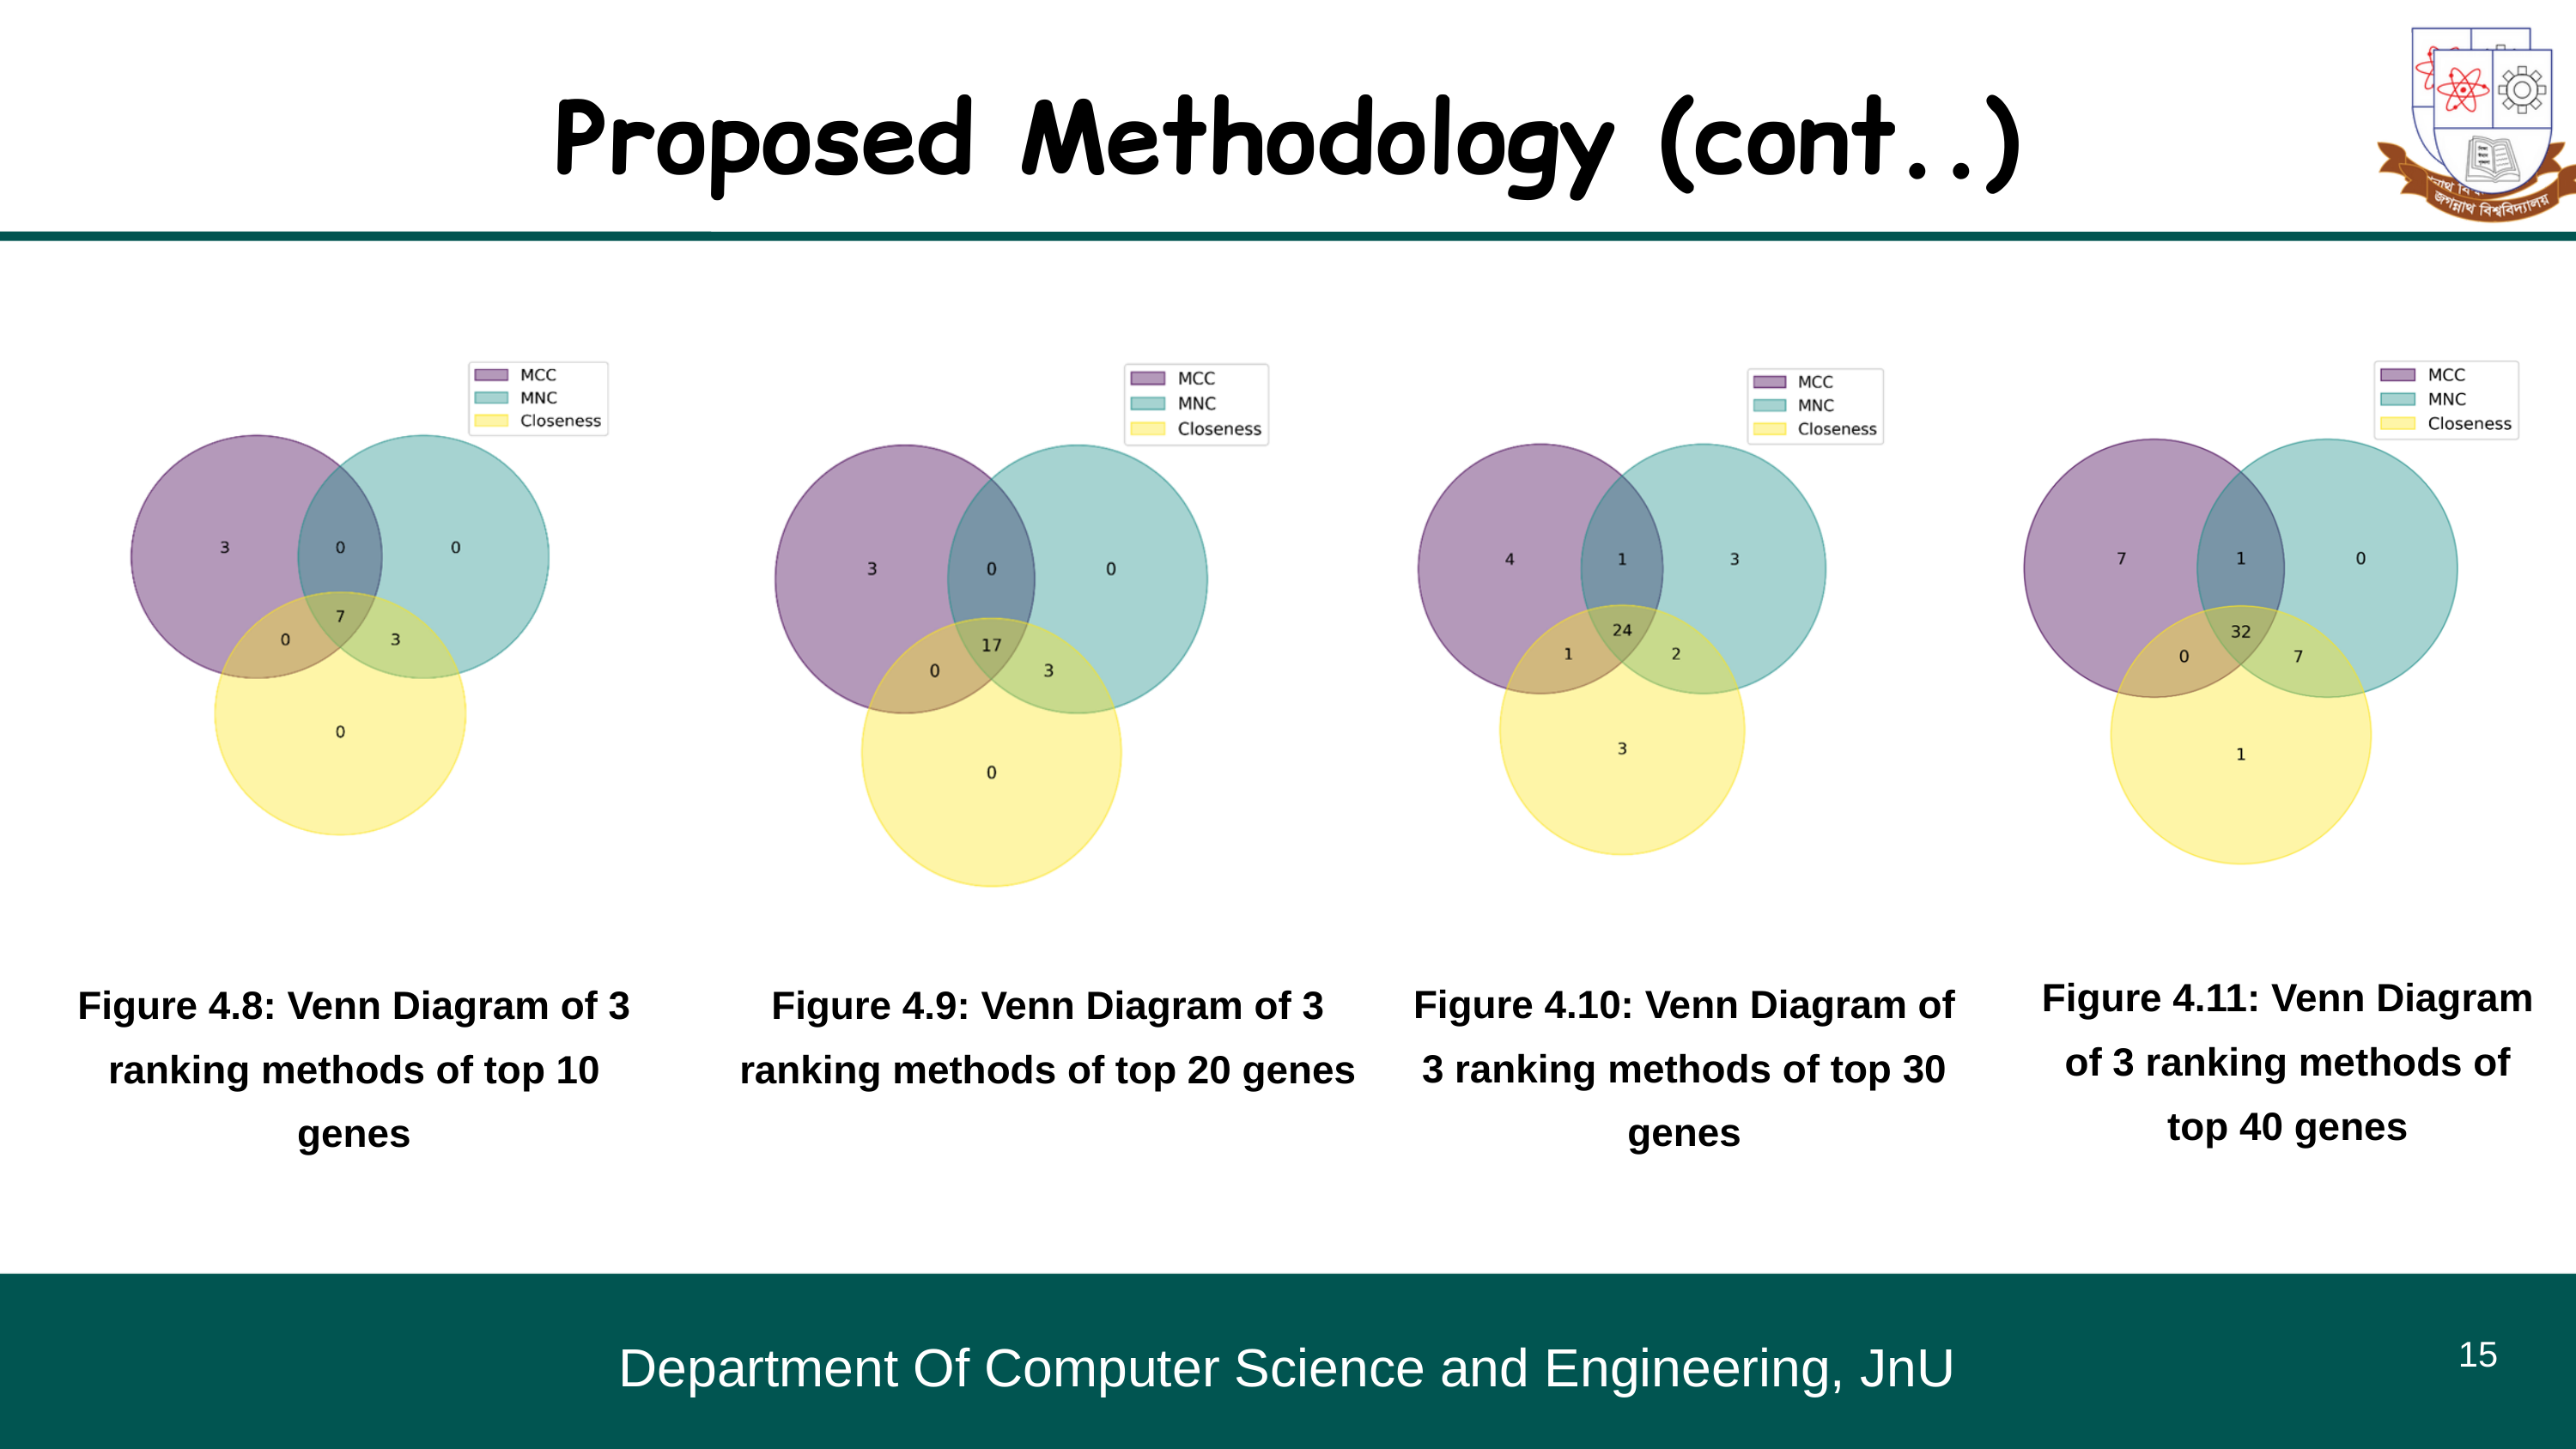

Proposed Methodology (cont..)

Figure 4.11: Venn Diagram of 3 ranking methods of top 40 genes
Figure 4.10: Venn Diagram of 3 ranking methods of top 30 genes
Figure 4.8: Venn Diagram of 3 ranking methods of top 10 genes
Figure 4.9: Venn Diagram of 3 ranking methods of top 20 genes

15
Department Of Computer Science and Engineering, JnU